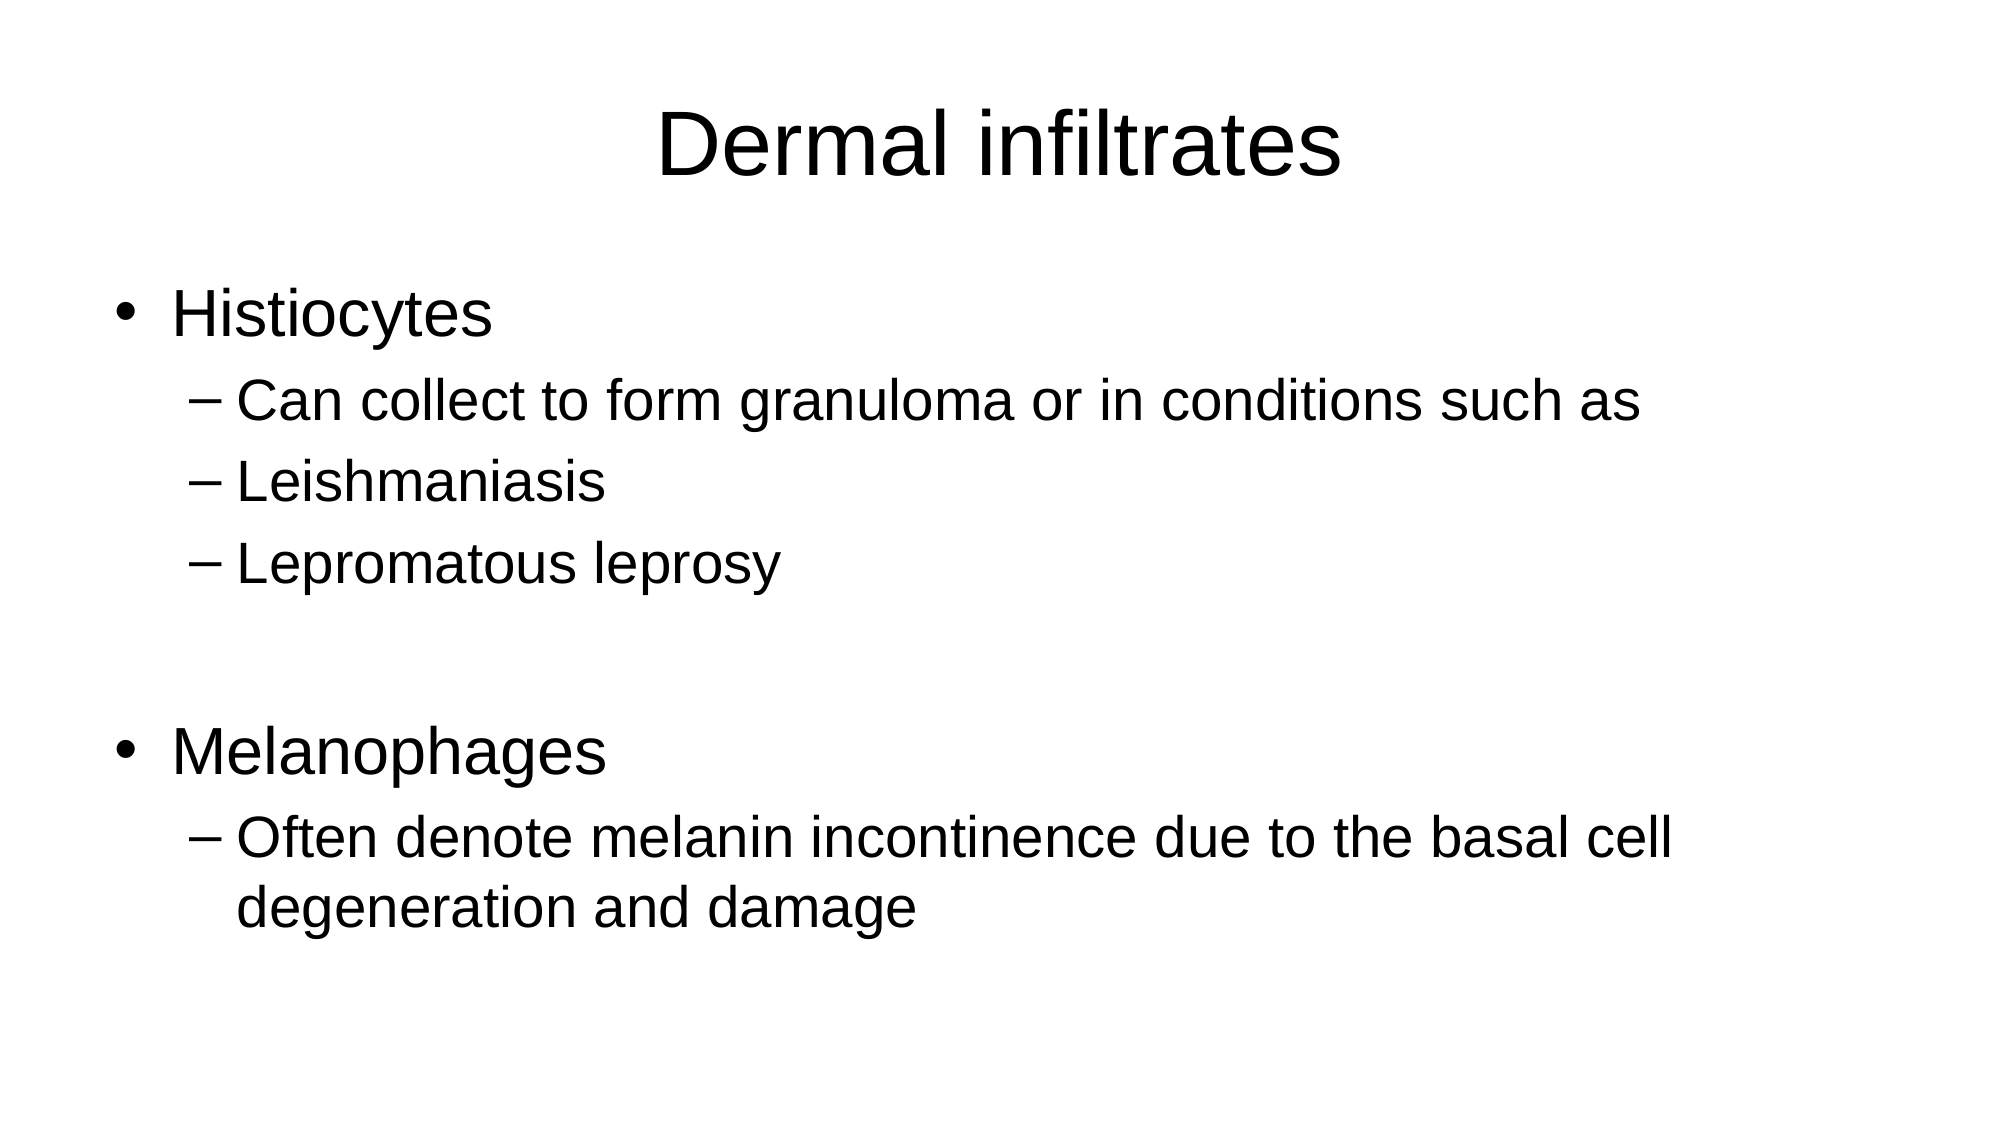

# Dermal infiltrates
Histiocytes
Can collect to form granuloma or in conditions such as
Leishmaniasis
Lepromatous leprosy

Melanophages
Often denote melanin incontinence due to the basal cell degeneration and damage